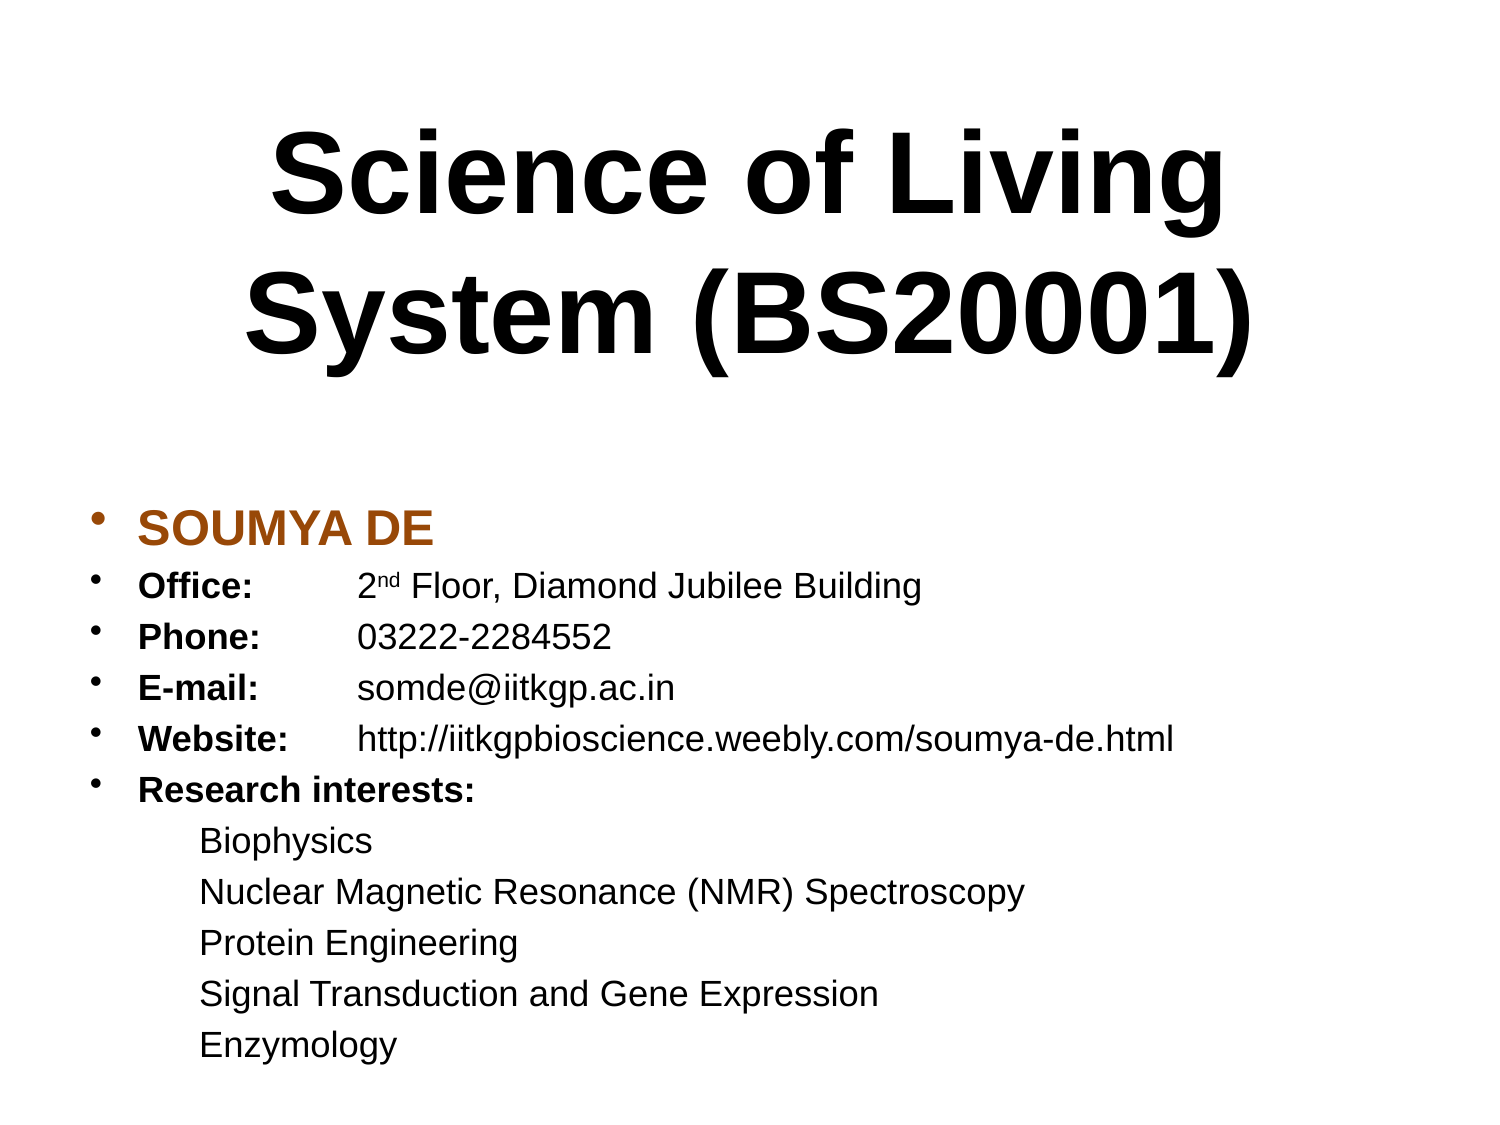

Science of Living System (BS20001)
SOUMYA DE
Office:	2nd Floor, Diamond Jubilee Building
Phone:	03222-2284552
E-mail:	somde@iitkgp.ac.in
Website:	http://iitkgpbioscience.weebly.com/soumya-de.html
Research interests:
	Biophysics
	Nuclear Magnetic Resonance (NMR) Spectroscopy
	Protein Engineering
	Signal Transduction and Gene Expression
	Enzymology